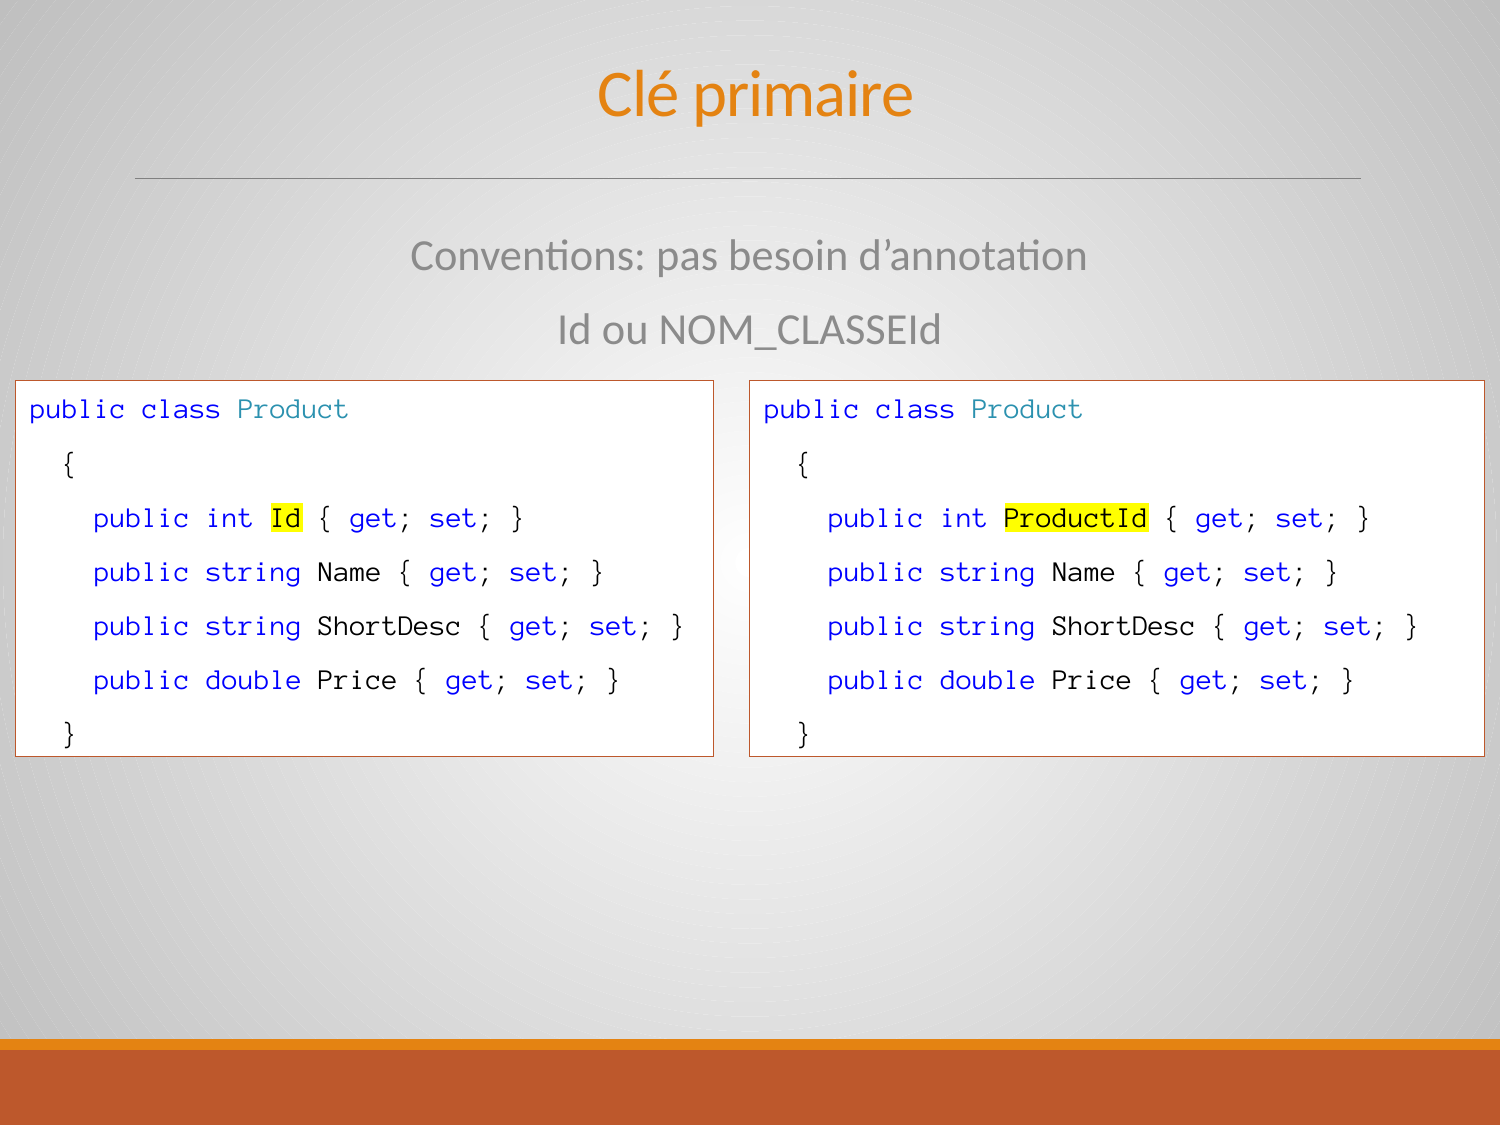

# Clé primaire
Conventions: pas besoin d’annotation
Id ou NOM_CLASSEId
public class Product
  {
    public int Id { get; set; }
    public string Name { get; set; }
    public string ShortDesc { get; set; }
    public double Price { get; set; }
  }
public class Product
  {
    public int ProductId { get; set; }
    public string Name { get; set; }
    public string ShortDesc { get; set; }
    public double Price { get; set; }
  }